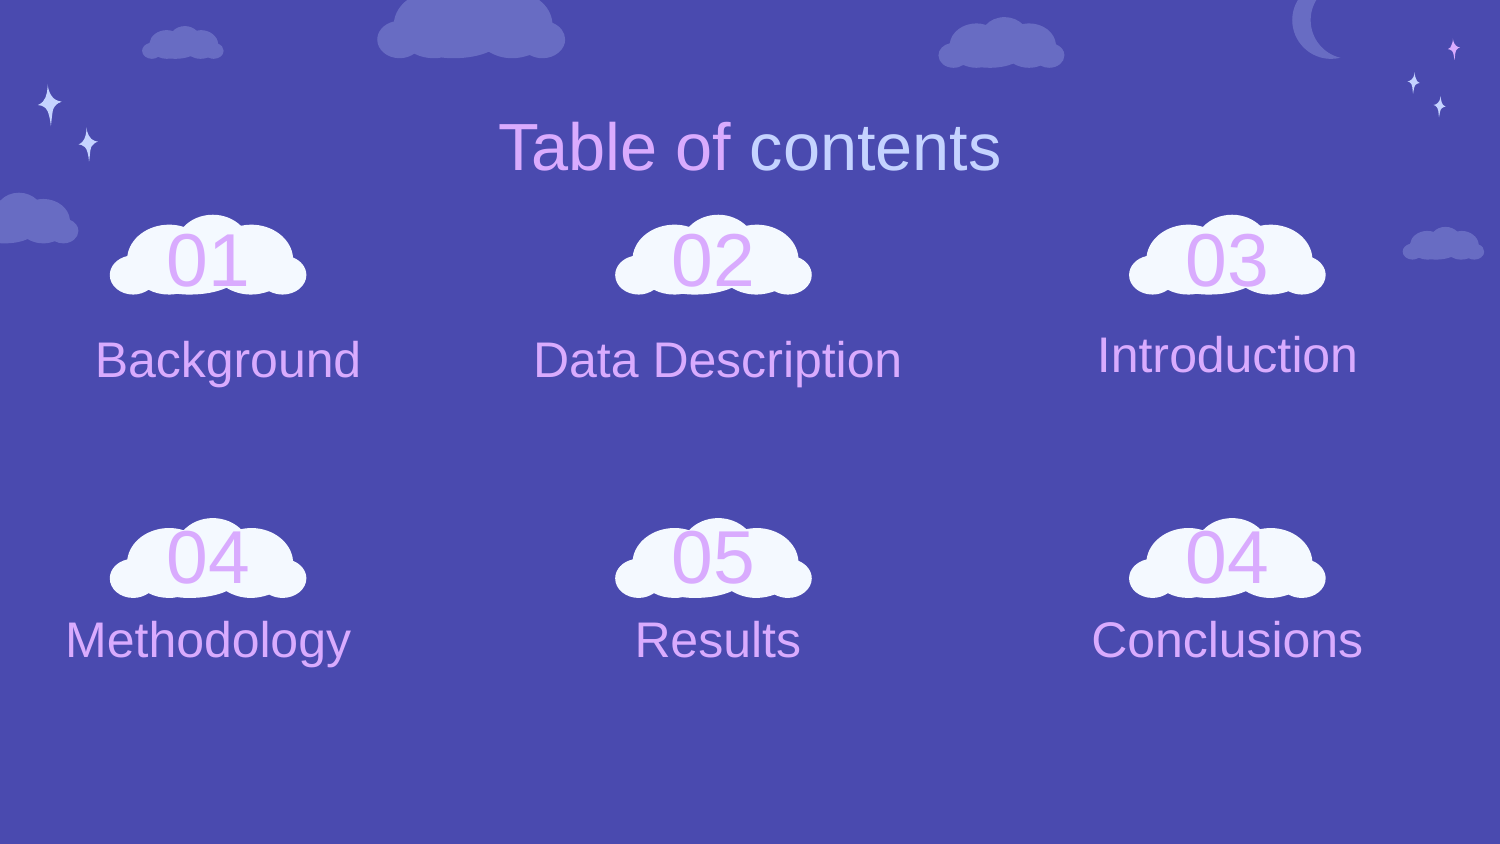

# Table of contents
01
02
03

Introduction
Background
Data Description
04
05
04

Methodology
Results
Conclusions